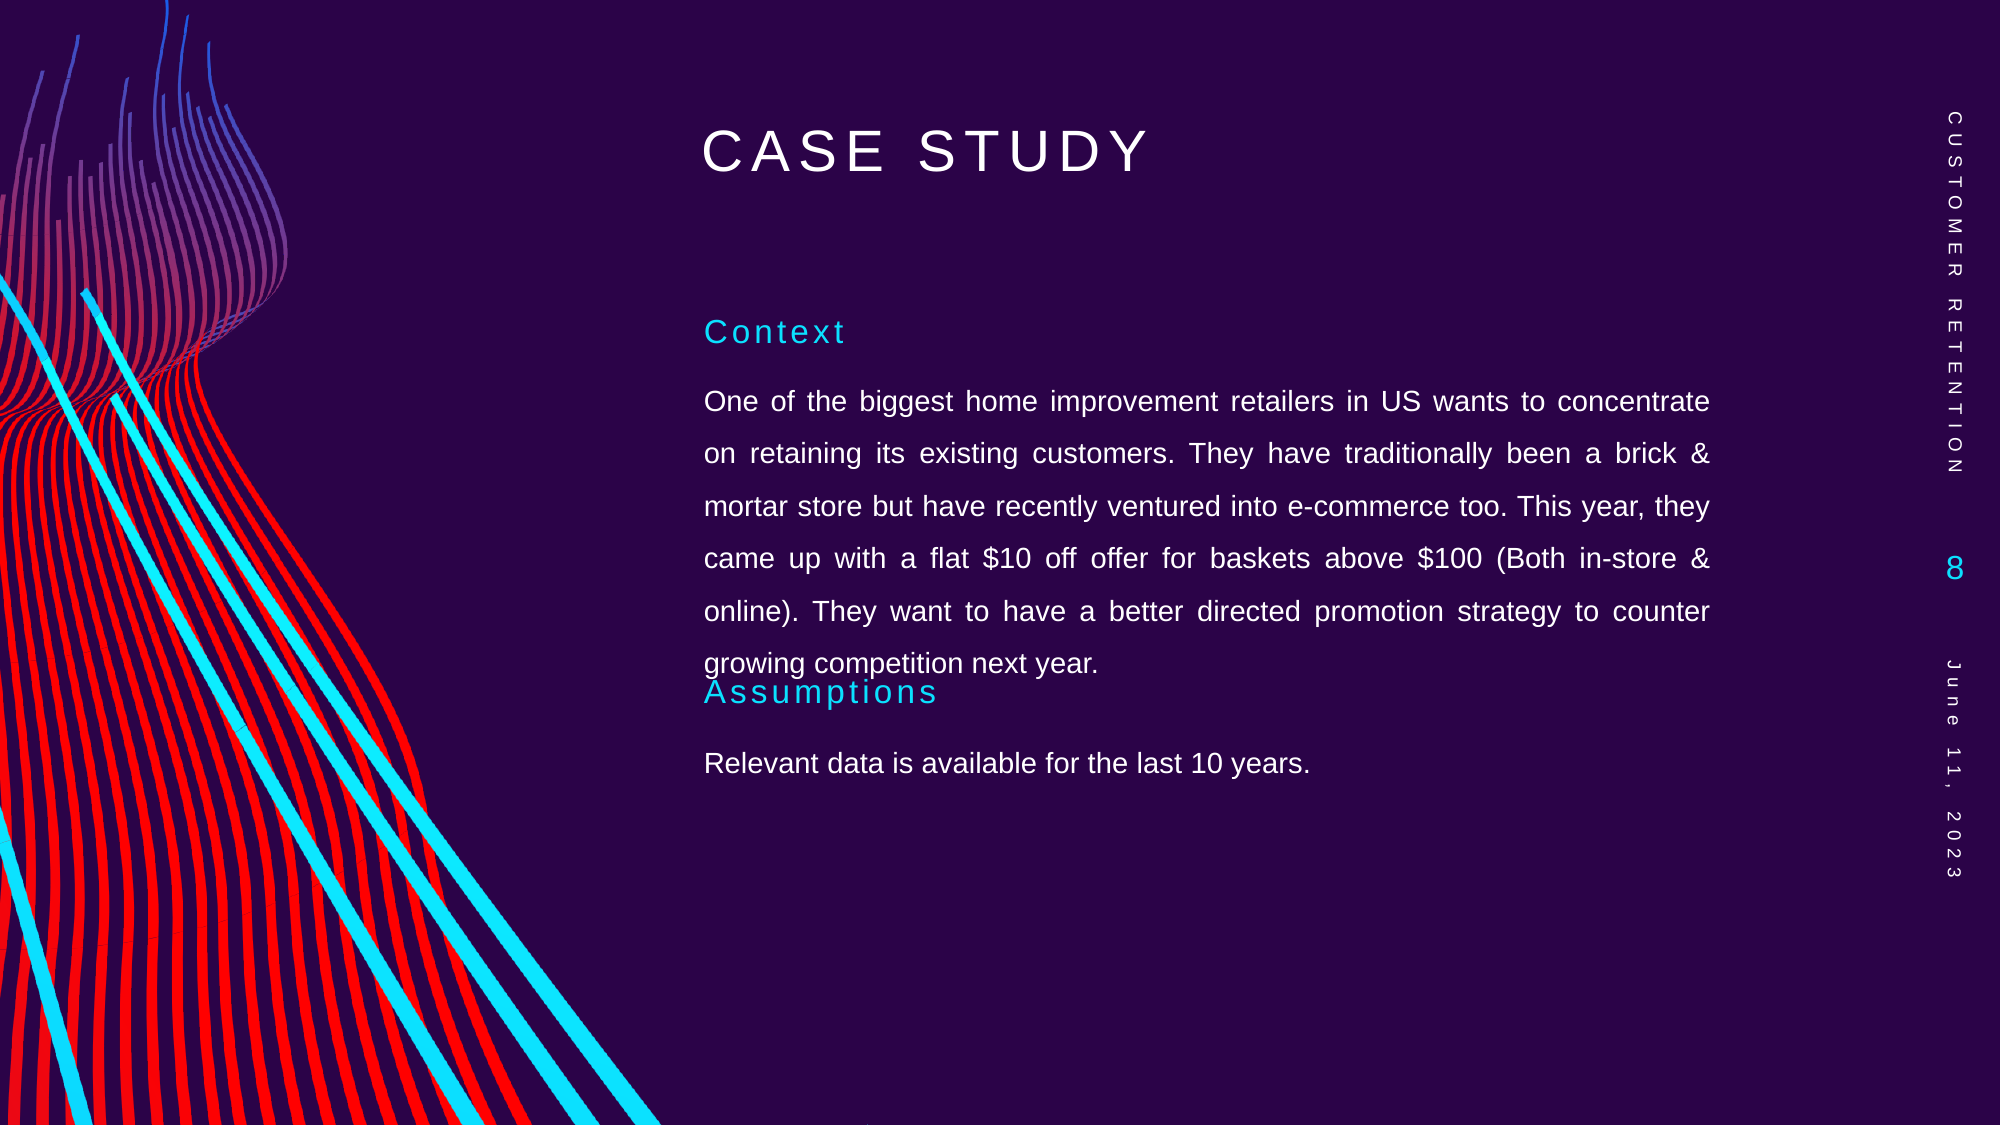

# Case study
Customer retention
Context
One of the biggest home improvement retailers in US wants to concentrate on retaining its existing customers. They have traditionally been a brick & mortar store but have recently ventured into e-commerce too. This year, they came up with a flat $10 off offer for baskets above $100 (Both in-store & online). They want to have a better directed promotion strategy to counter growing competition next year.
8
Assumptions
Relevant data is available for the last 10 years.
June 11, 2023